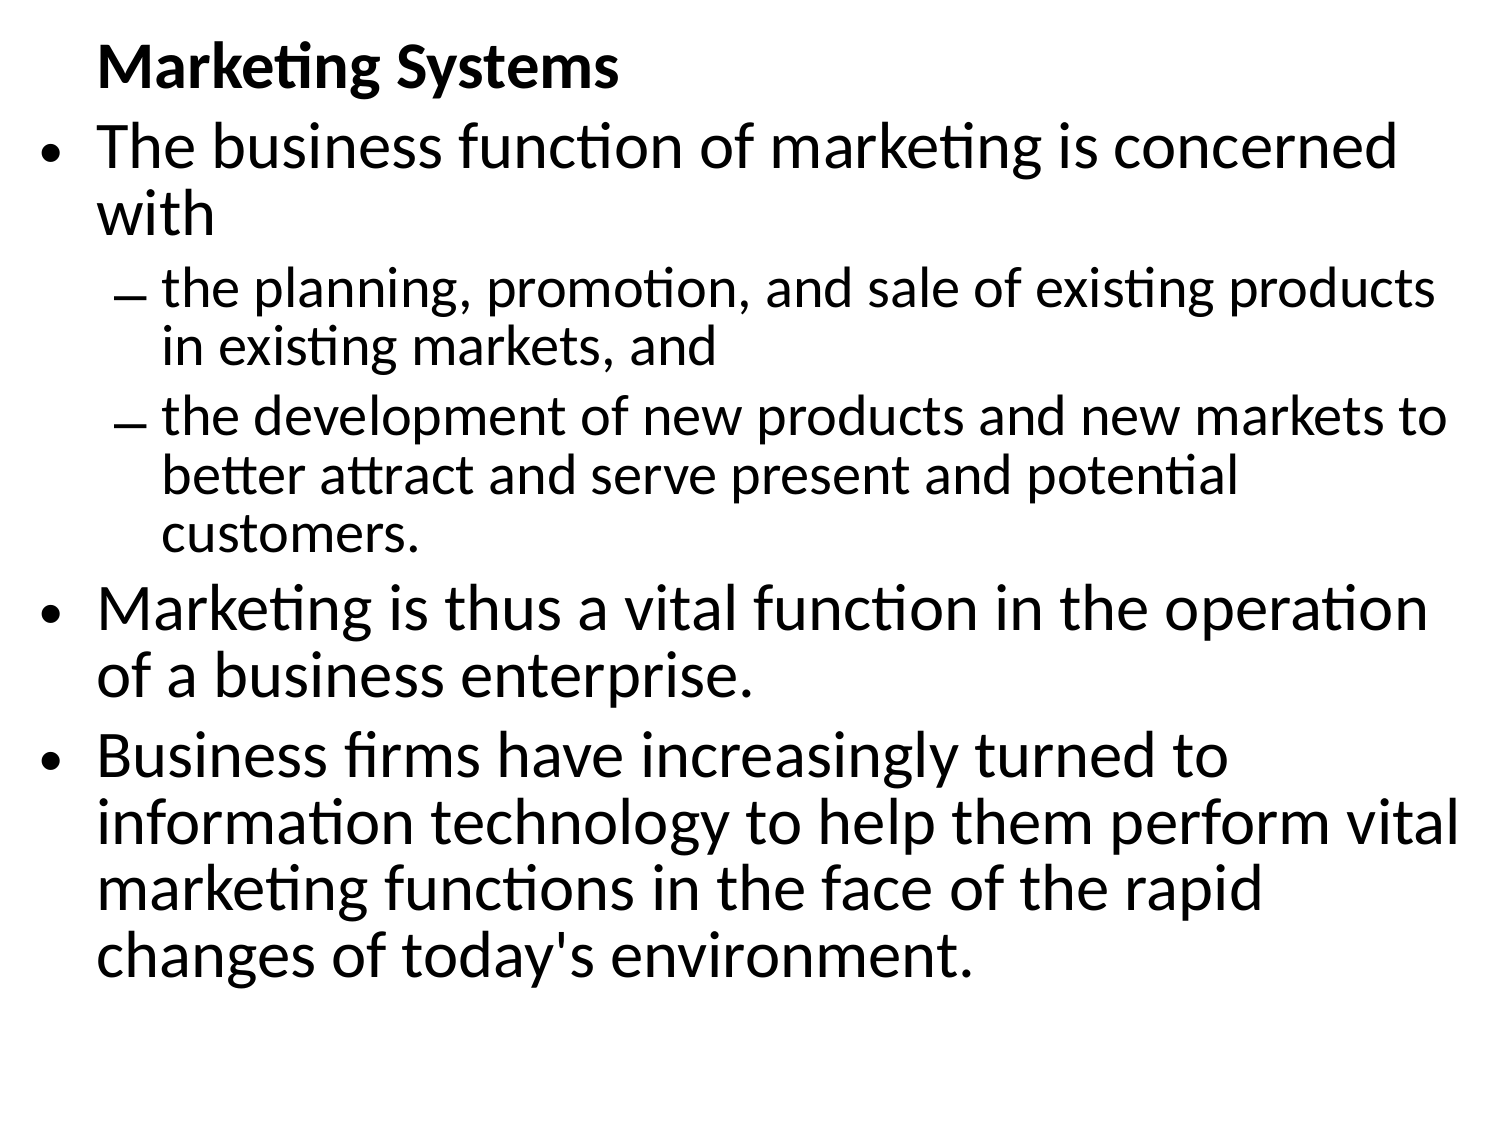

Marketing Systems
The business function of marketing is concerned with
the planning, promotion, and sale of existing products in existing markets, and
the development of new products and new markets to better attract and serve present and potential customers.
Marketing is thus a vital function in the operation of a business enterprise.
Business firms have increasingly turned to information technology to help them perform vital marketing functions in the face of the rapid changes of today's environment.